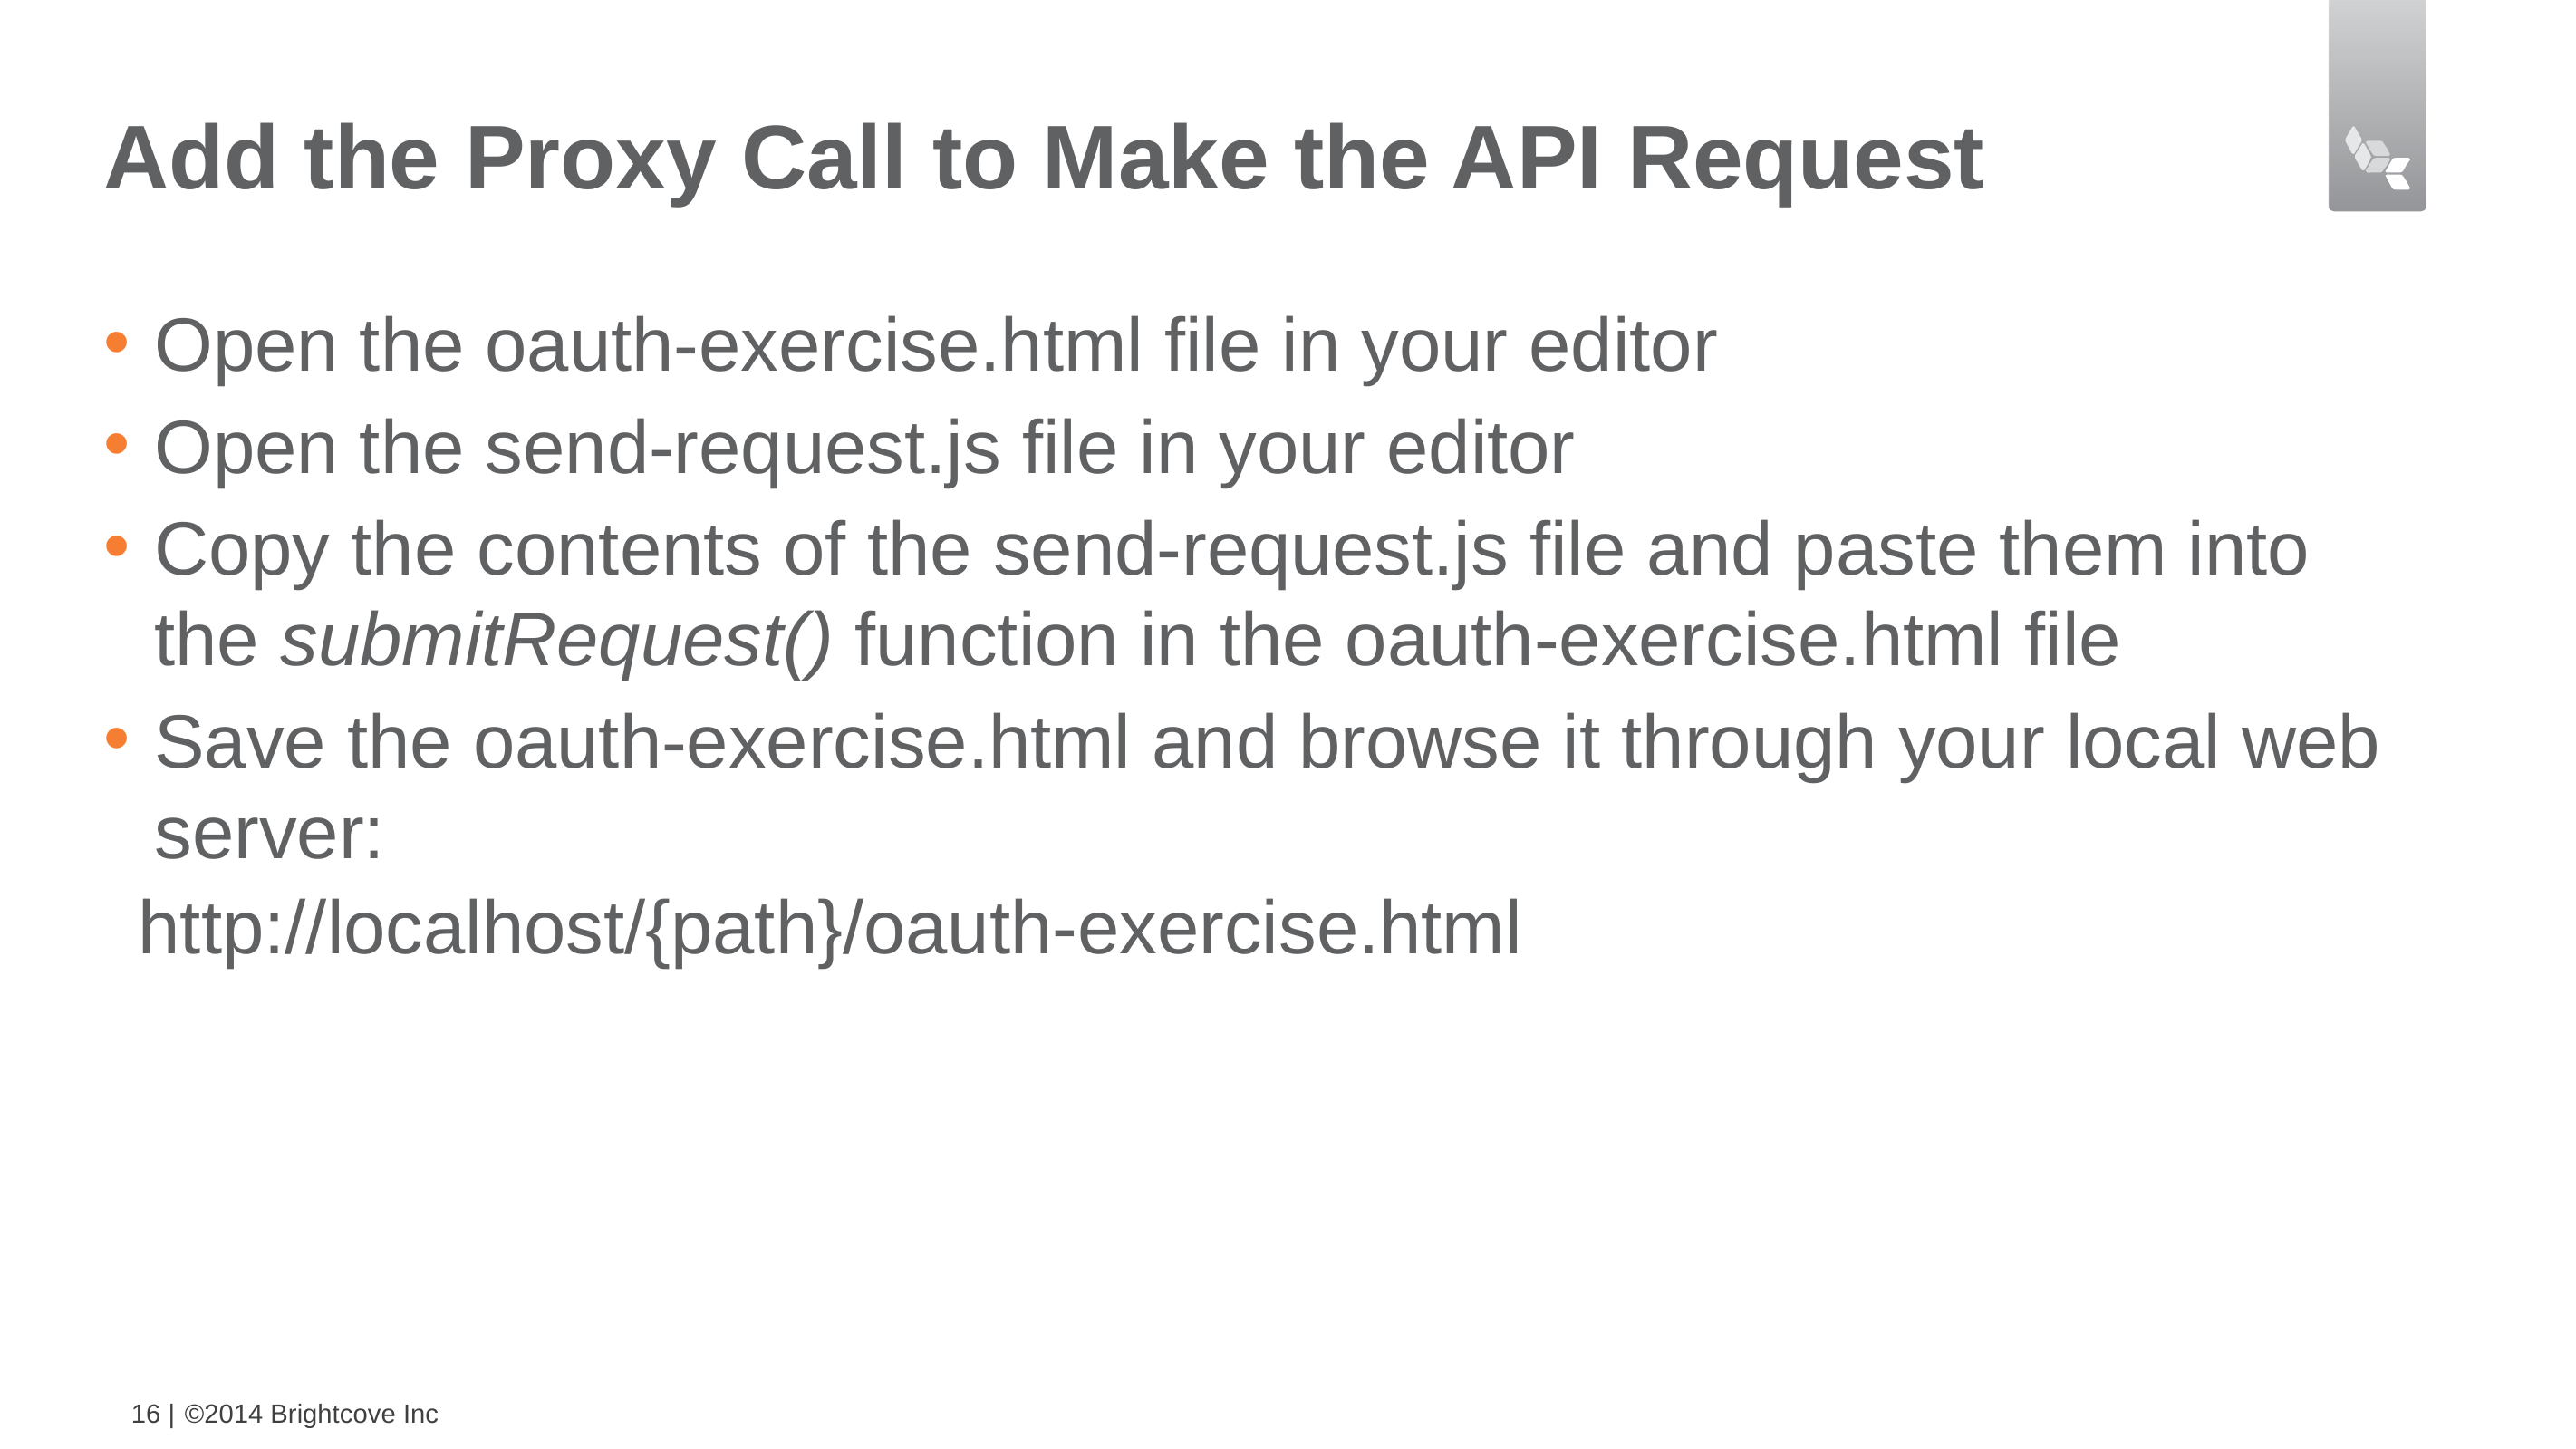

# Add the Proxy Call to Make the API Request
Open the oauth-exercise.html file in your editor
Open the send-request.js file in your editor
Copy the contents of the send-request.js file and paste them into the submitRequest() function in the oauth-exercise.html file
Save the oauth-exercise.html and browse it through your local web server:
http://localhost/{path}/oauth-exercise.html
16 |
©2014 Brightcove Inc